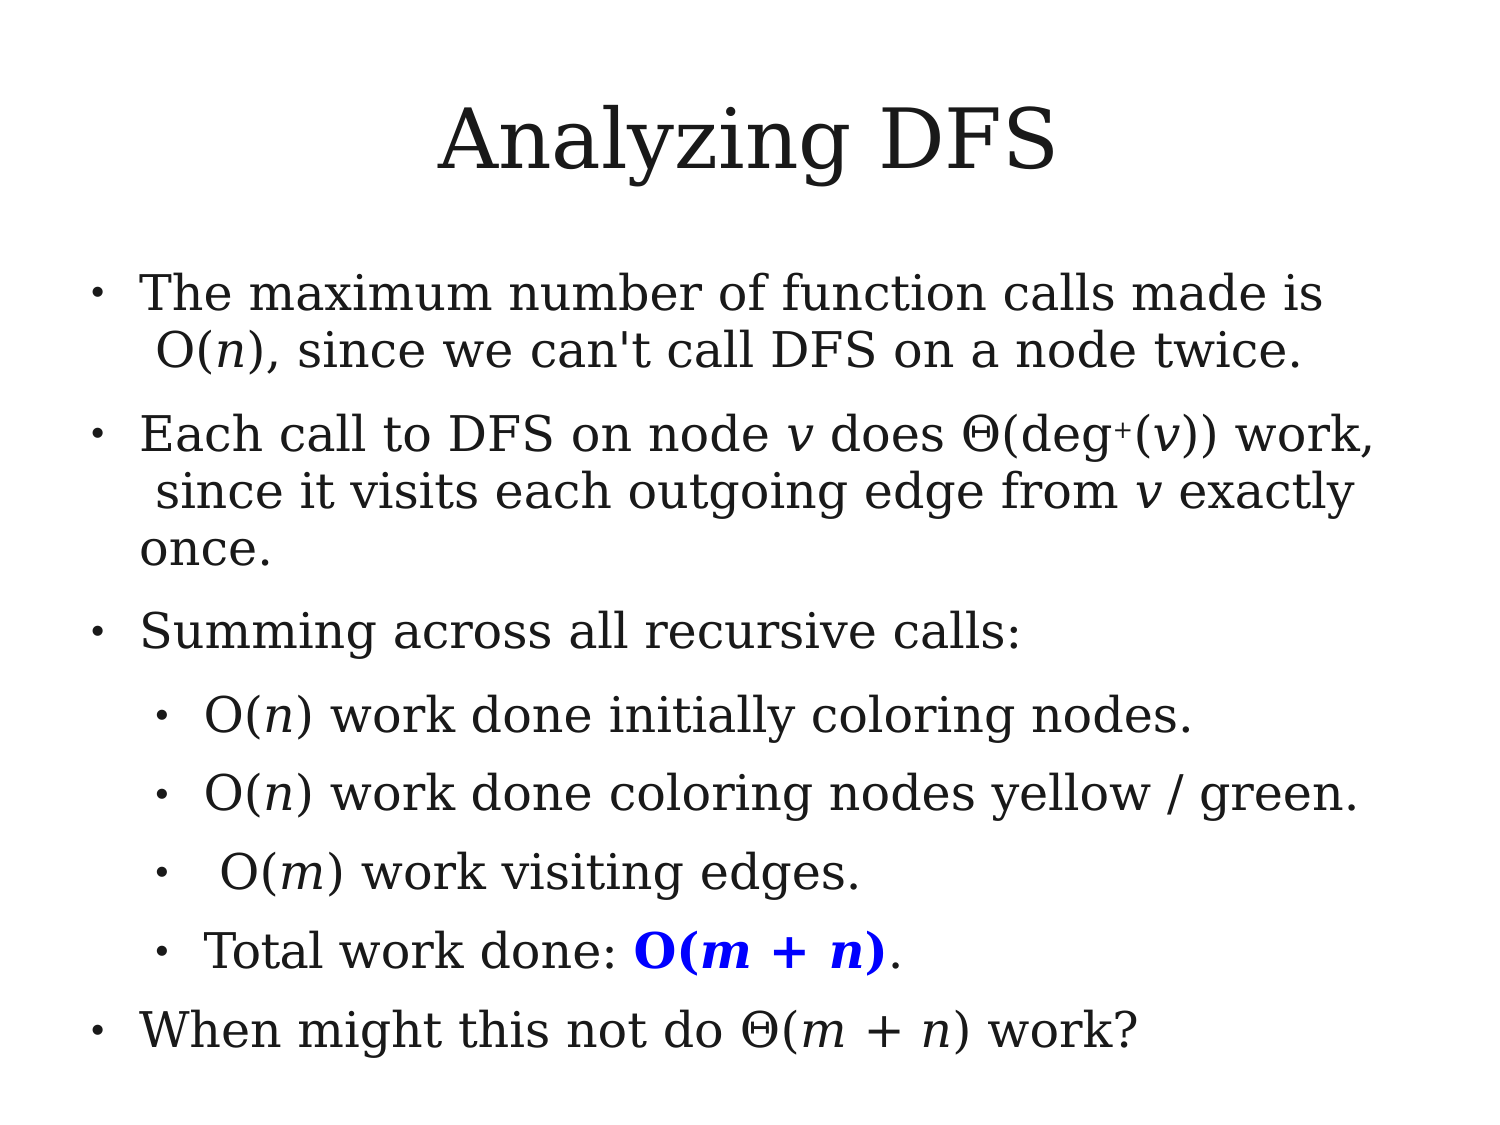

# Analyzing DFS
The maximum number of function calls made is  O(n), since we can't call DFS on a node twice.
Each call to DFS on node v does Θ(deg+(v)) work,  since it visits each outgoing edge from v exactly  once.
Summing across all recursive calls:
●
●
●
O(n) work done initially coloring nodes.
O(n) work done coloring nodes yellow / green.  O(m) work visiting edges.
Total work done: O(m + n).
●
●
●
●
When might this not do Θ(m + n) work?
●